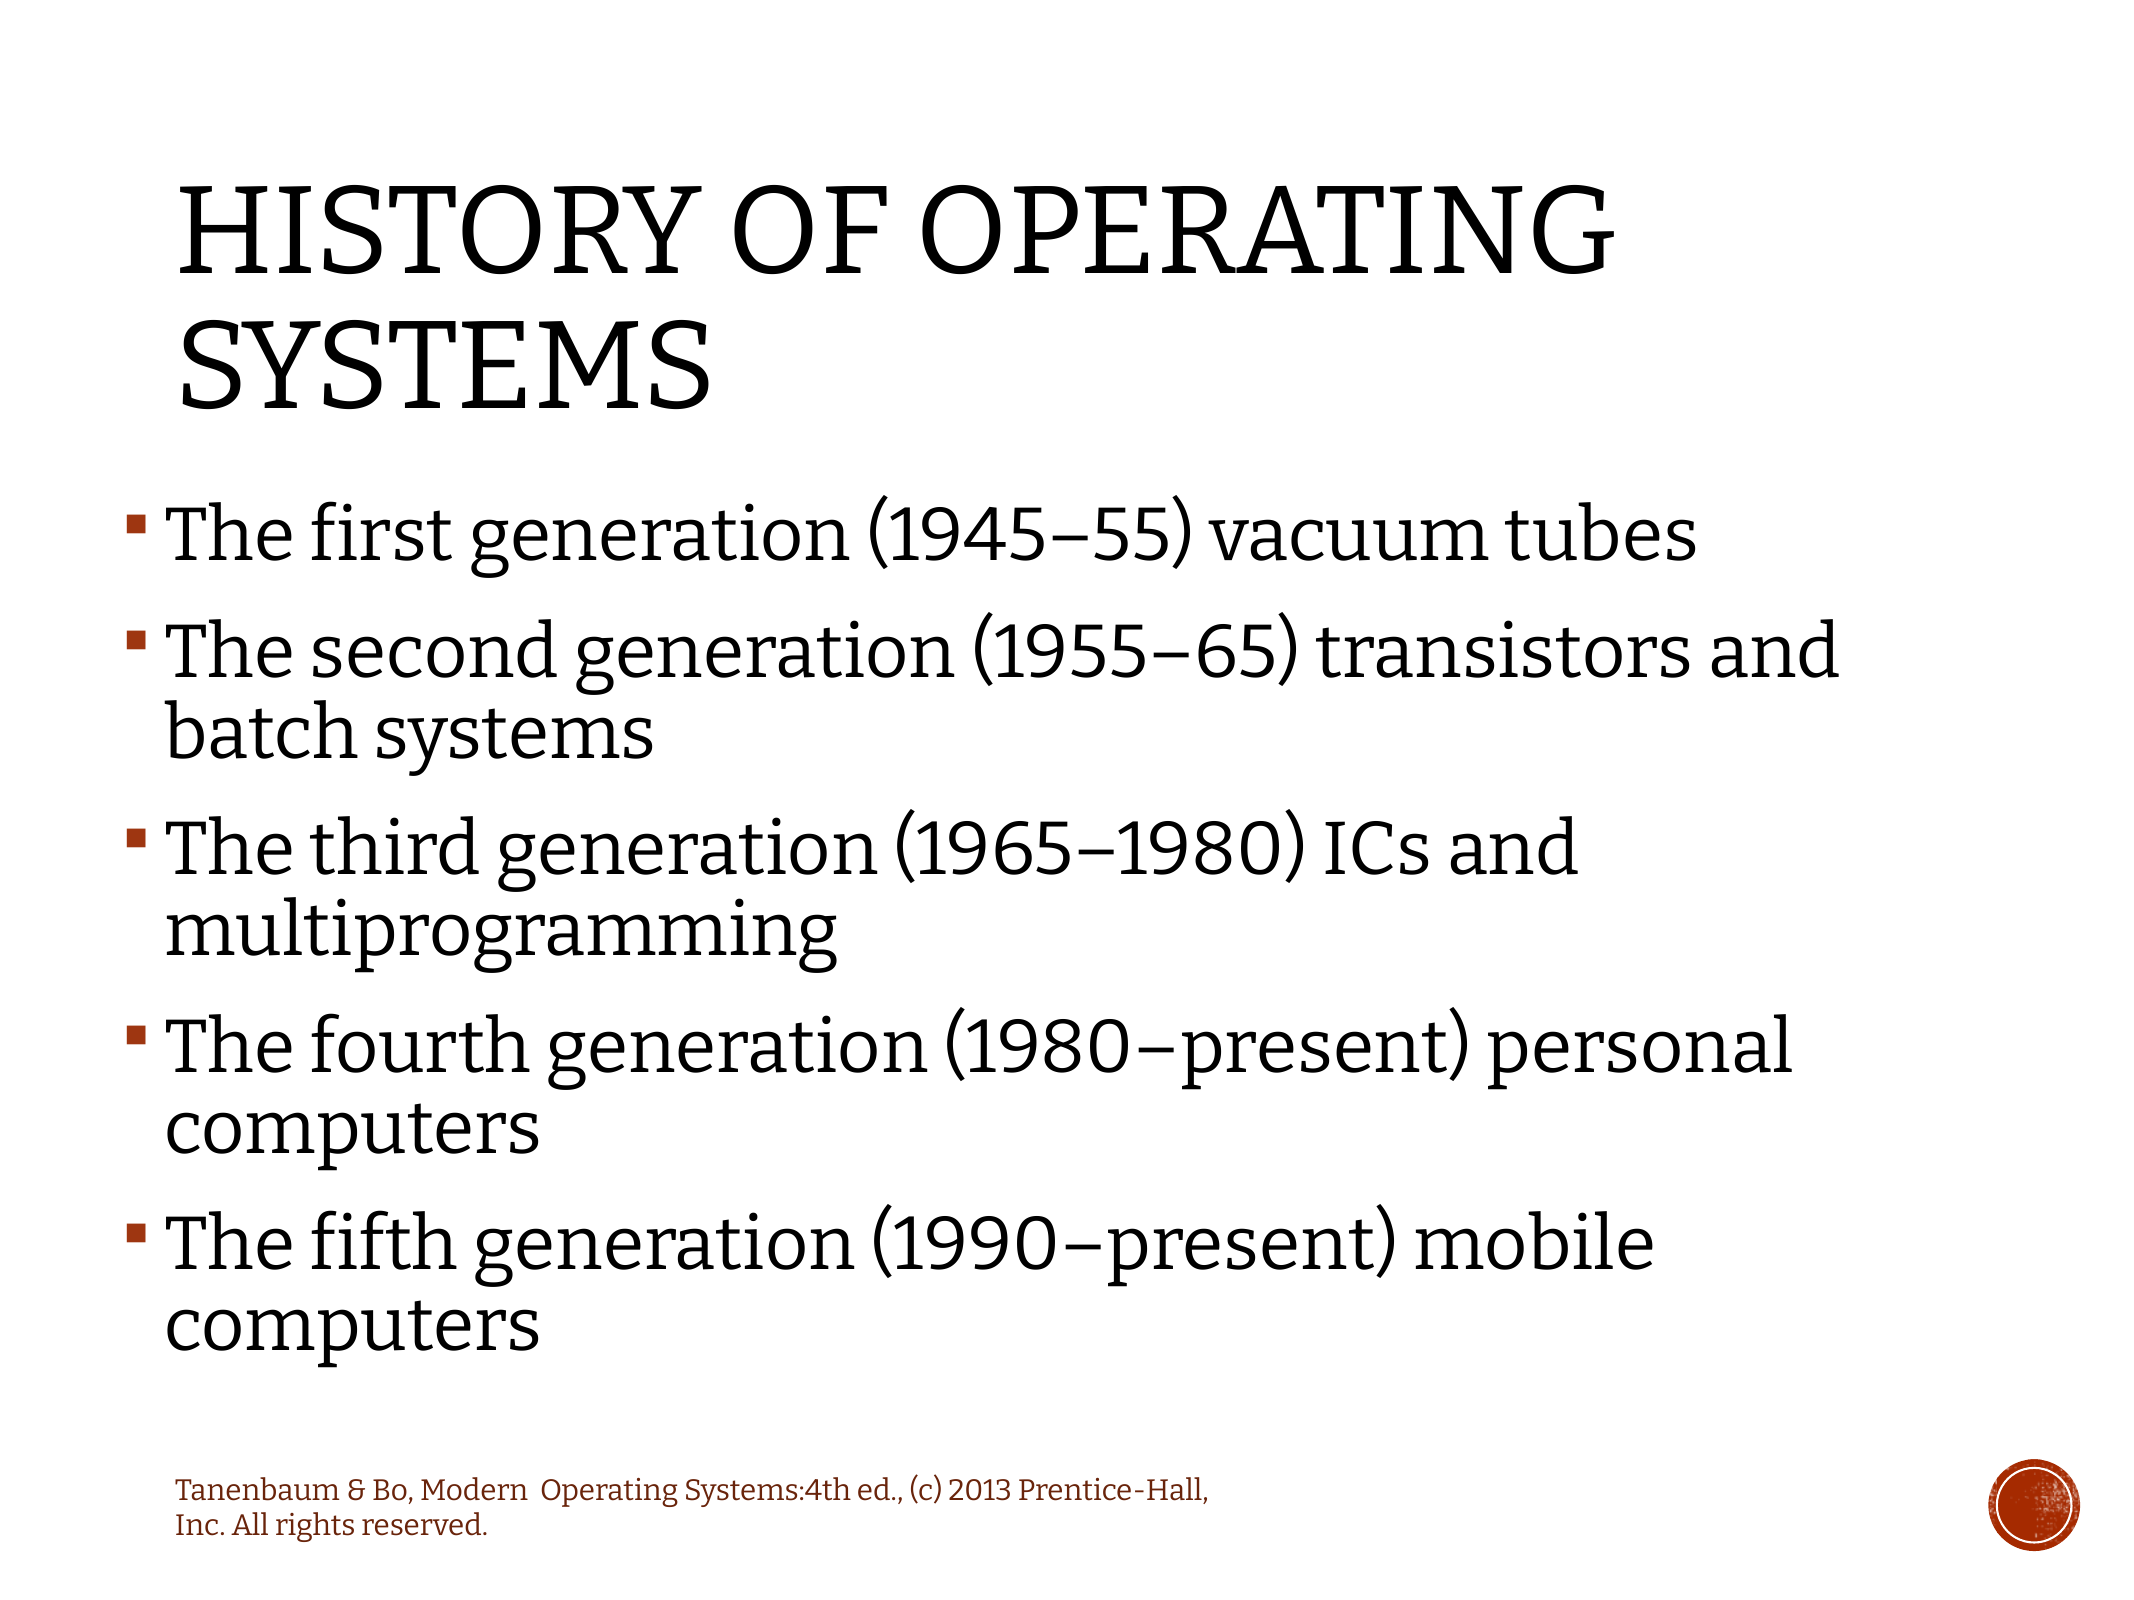

# History of Operating Systems
The first generation (1945–55) vacuum tubes
The second generation (1955–65) transistors and batch systems
The third generation (1965–1980) ICs and multiprogramming
The fourth generation (1980–present) personal computers
The fifth generation (1990–present) mobile computers
Tanenbaum & Bo, Modern  Operating Systems:4th ed., (c) 2013 Prentice-Hall, Inc. All rights reserved.